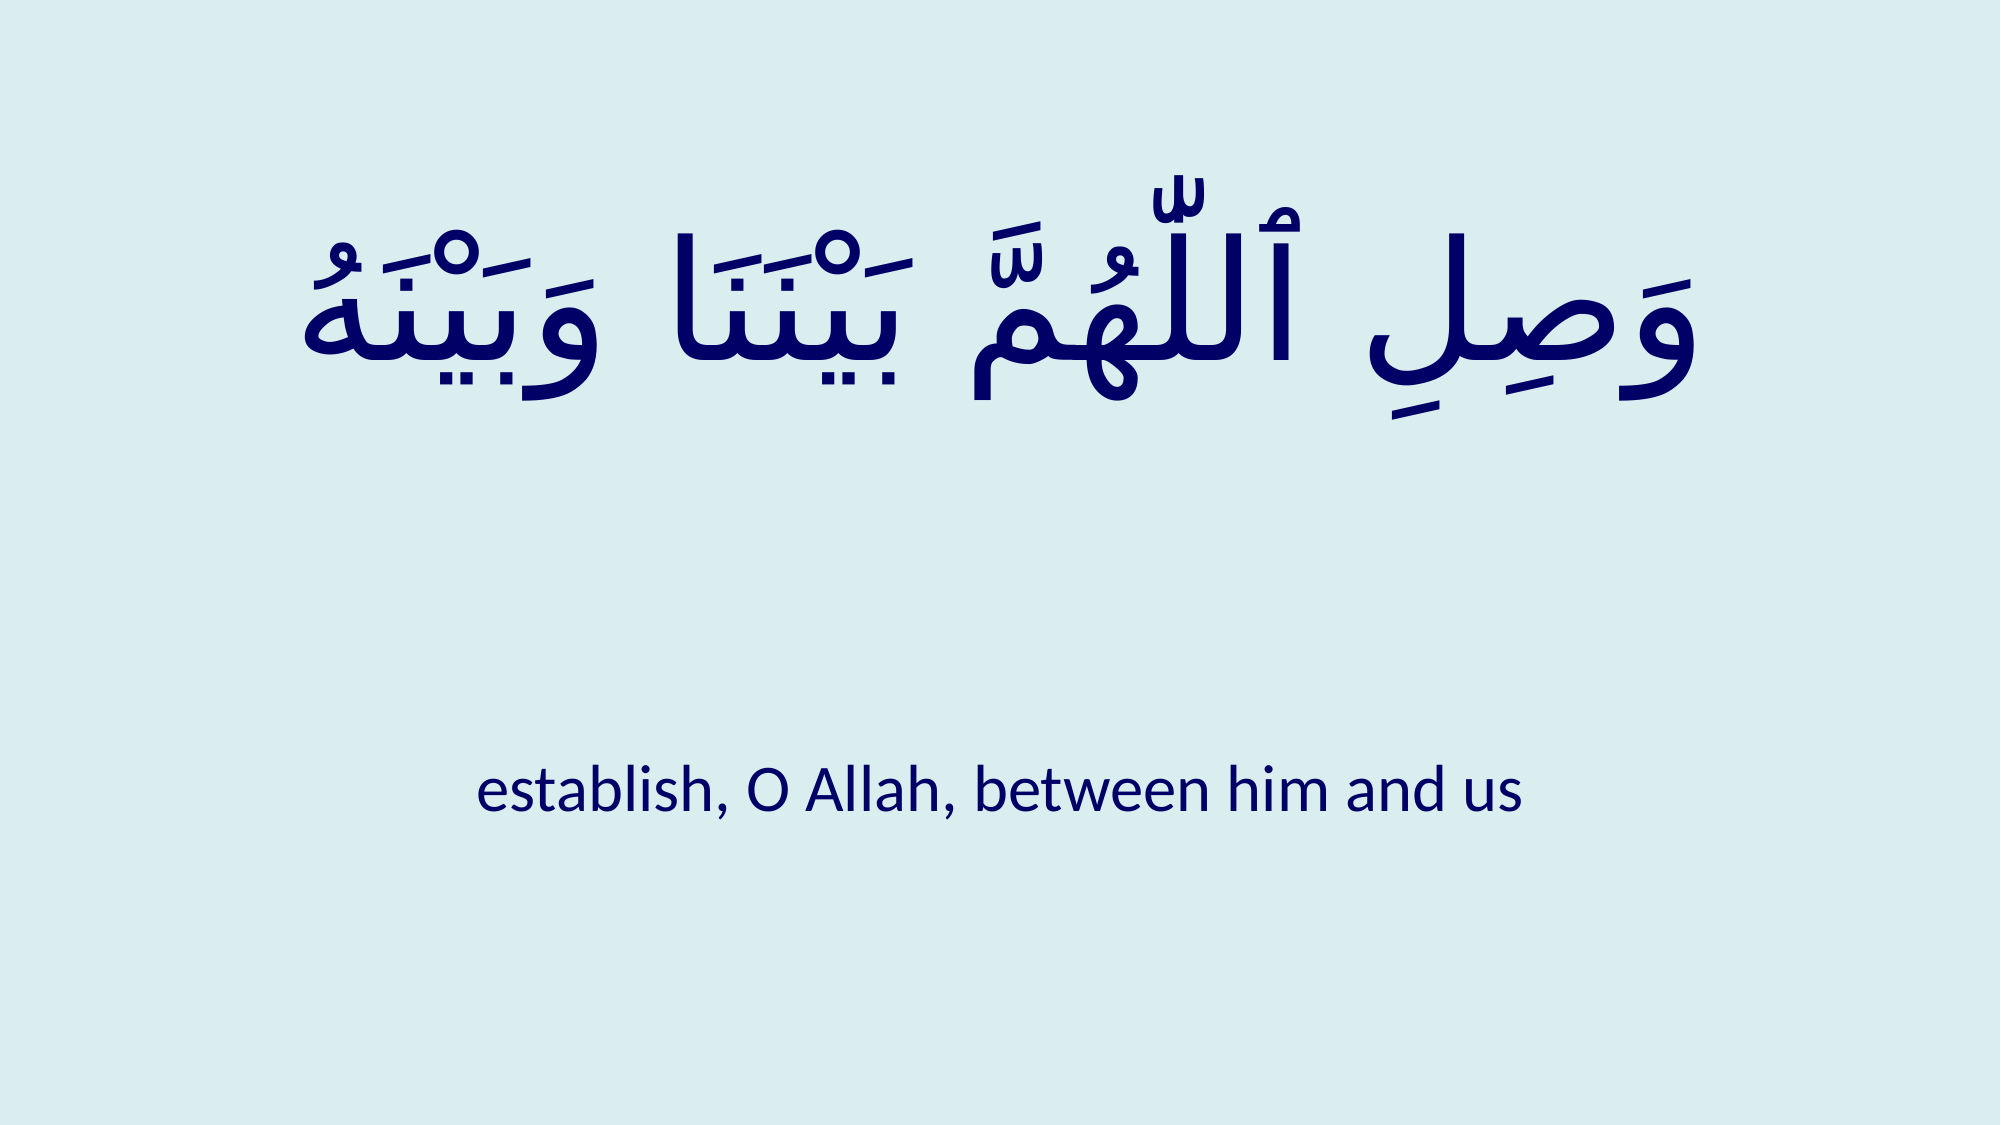

# وَصِلِ ٱللّٰهُمَّ بَيْنَنَا وَبَيْنَهُ
establish, O Allah, between him and us